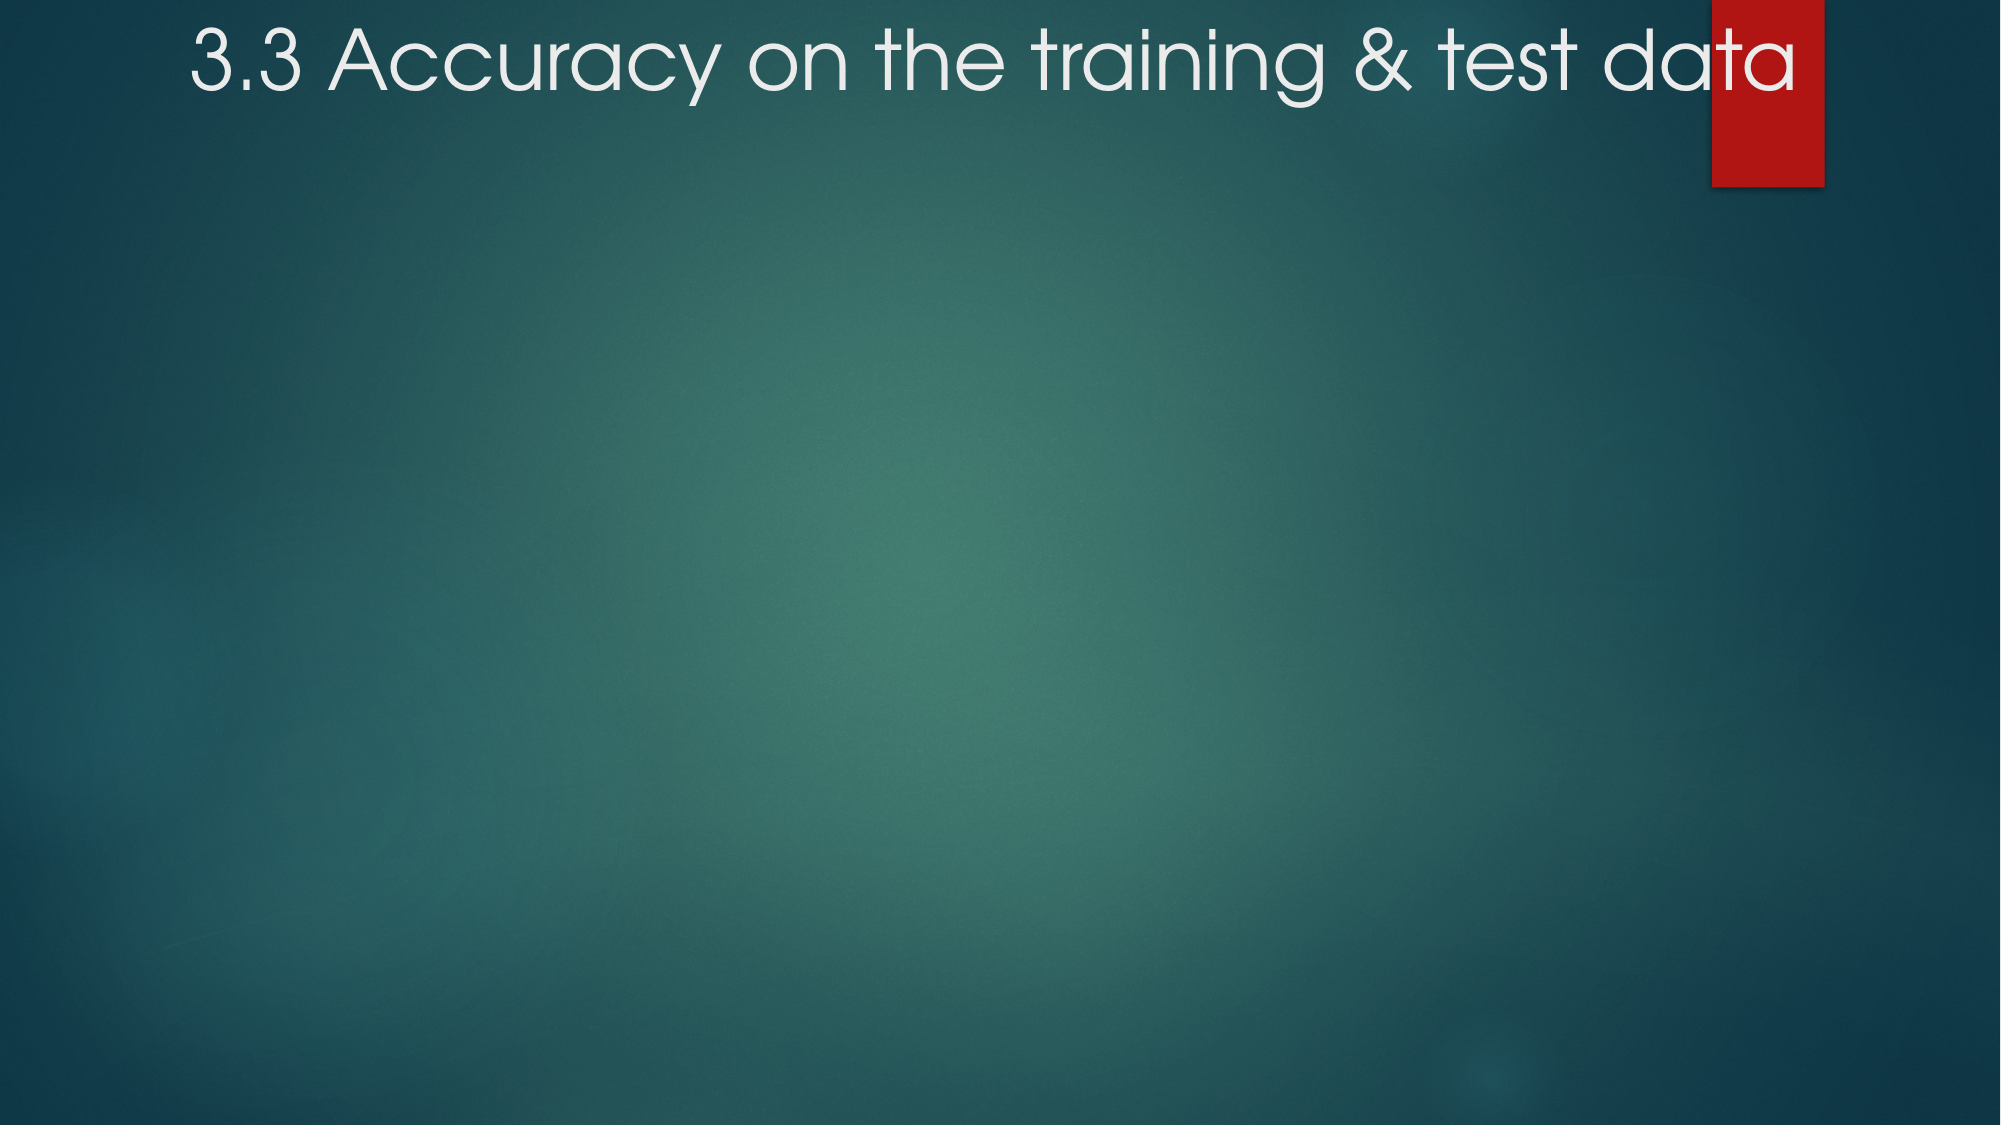

# 3.3 Accuracy on the training & test data